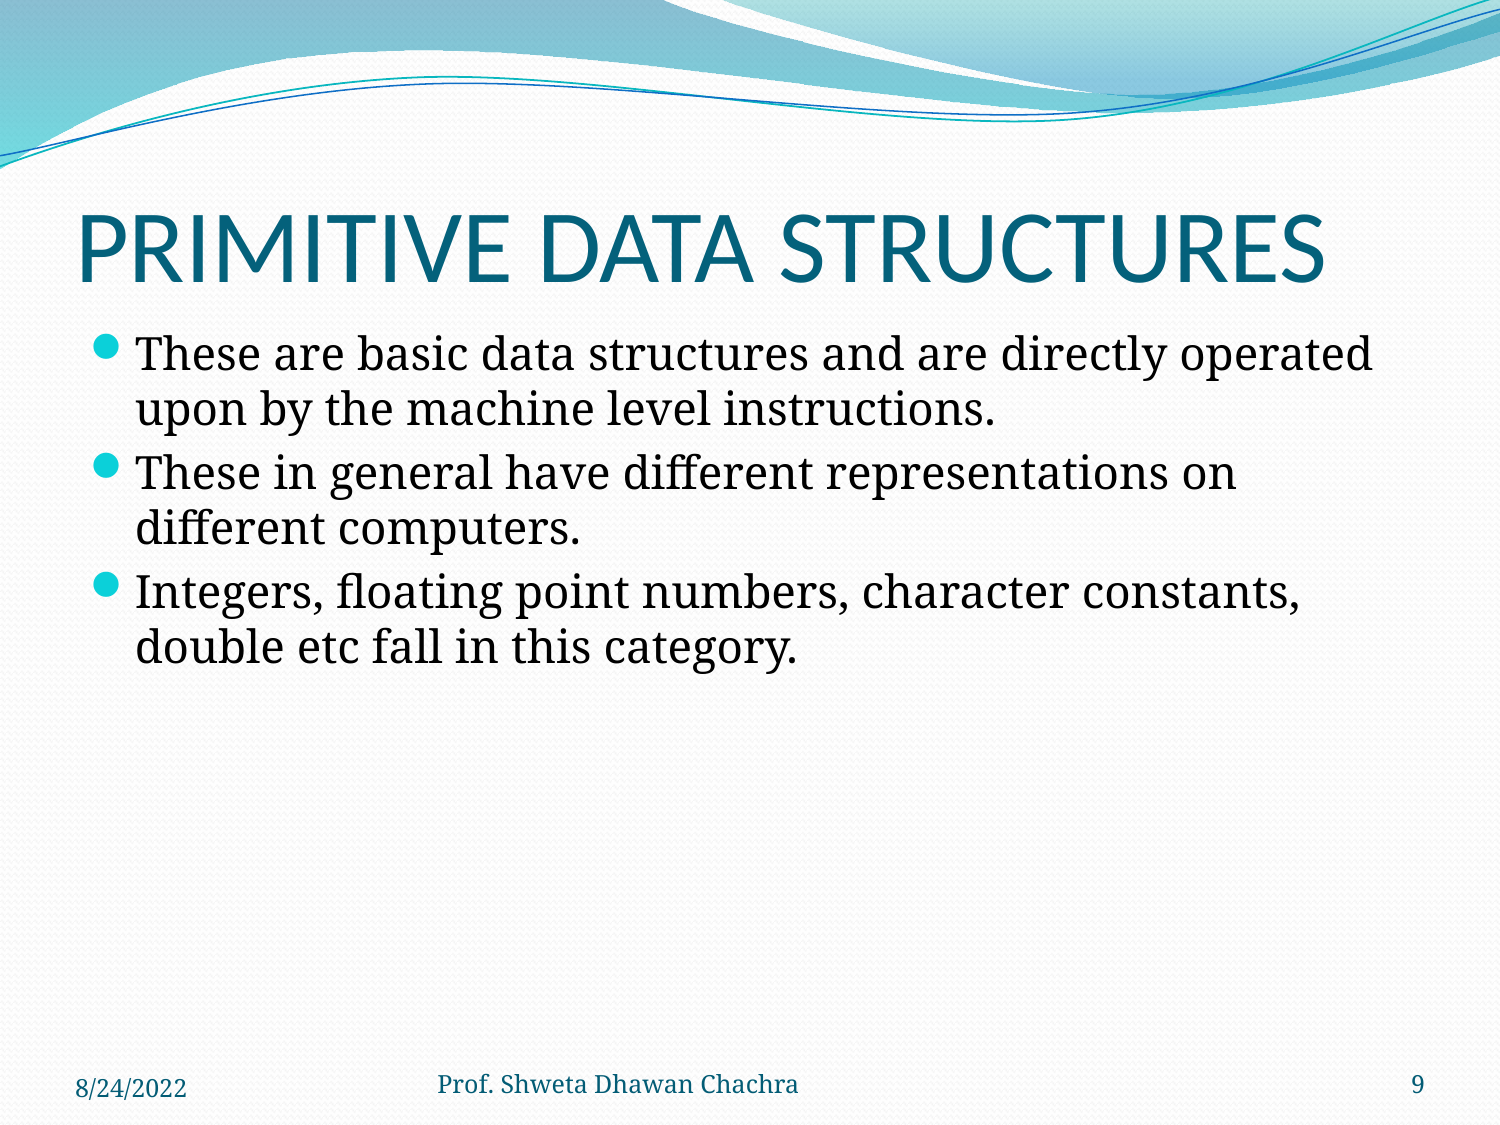

# PRIMITIVE DATA STRUCTURES
These are basic data structures and are directly operated upon by the machine level instructions.
These in general have different representations on different computers.
Integers, floating point numbers, character constants, double etc fall in this category.

8/24/2022
Prof. Shweta Dhawan Chachra
9